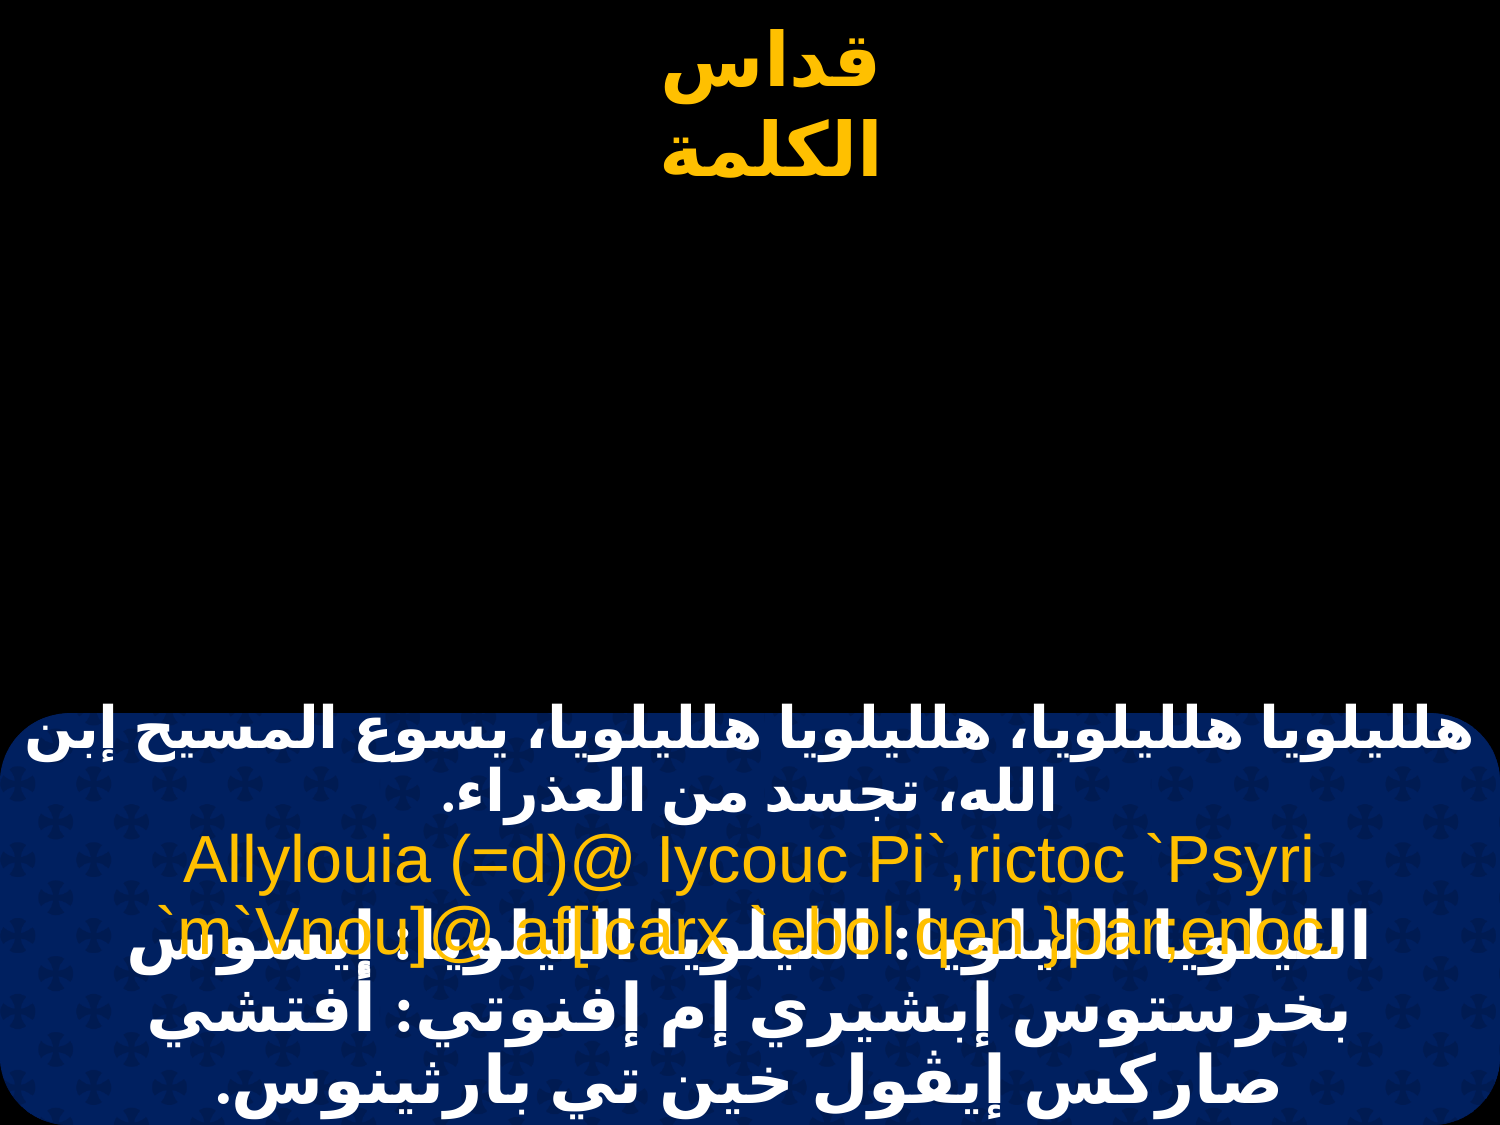

# هلليلويا هلليلويا، هلليلويا هلليلويا، يسوع المسيح إبن الله، تجسد من العذراء.
Allylouia (=d)@ Iycouc Pi`,rictoc `Psyri `m`Vnou]@ af[icarx `ebol qen }par;enoc.
الليلويا الليلويا: الليلويا الليلويا: إيسوس بخرستوس إبشيري إم إفنوتي: أفتشي صاركس إيڤول خين تي بارثينوس.